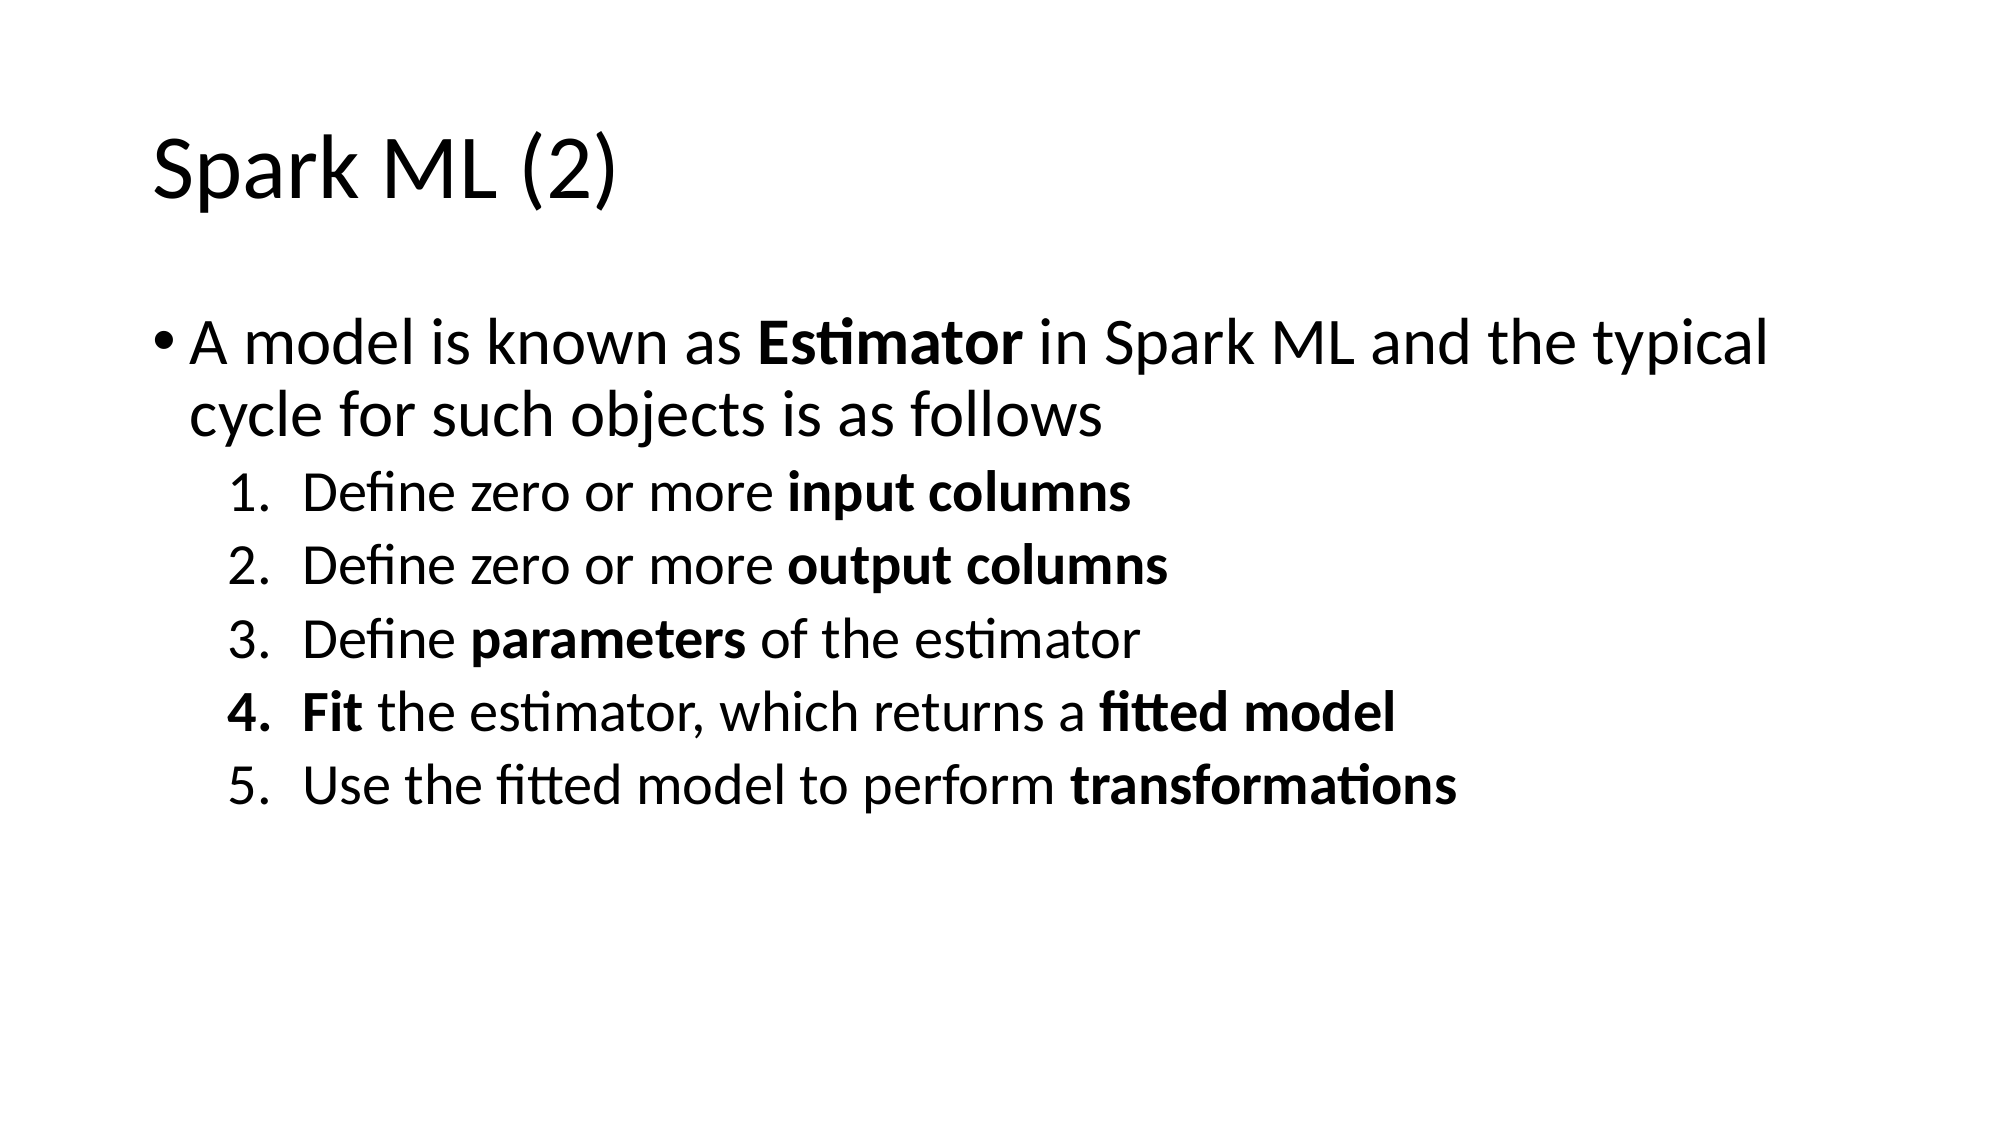

# Spark ML (2)
A model is known as Estimator in Spark ML and the typical cycle for such objects is as follows
Define zero or more input columns
Define zero or more output columns
Define parameters of the estimator
Fit the estimator, which returns a fitted model
Use the fitted model to perform transformations